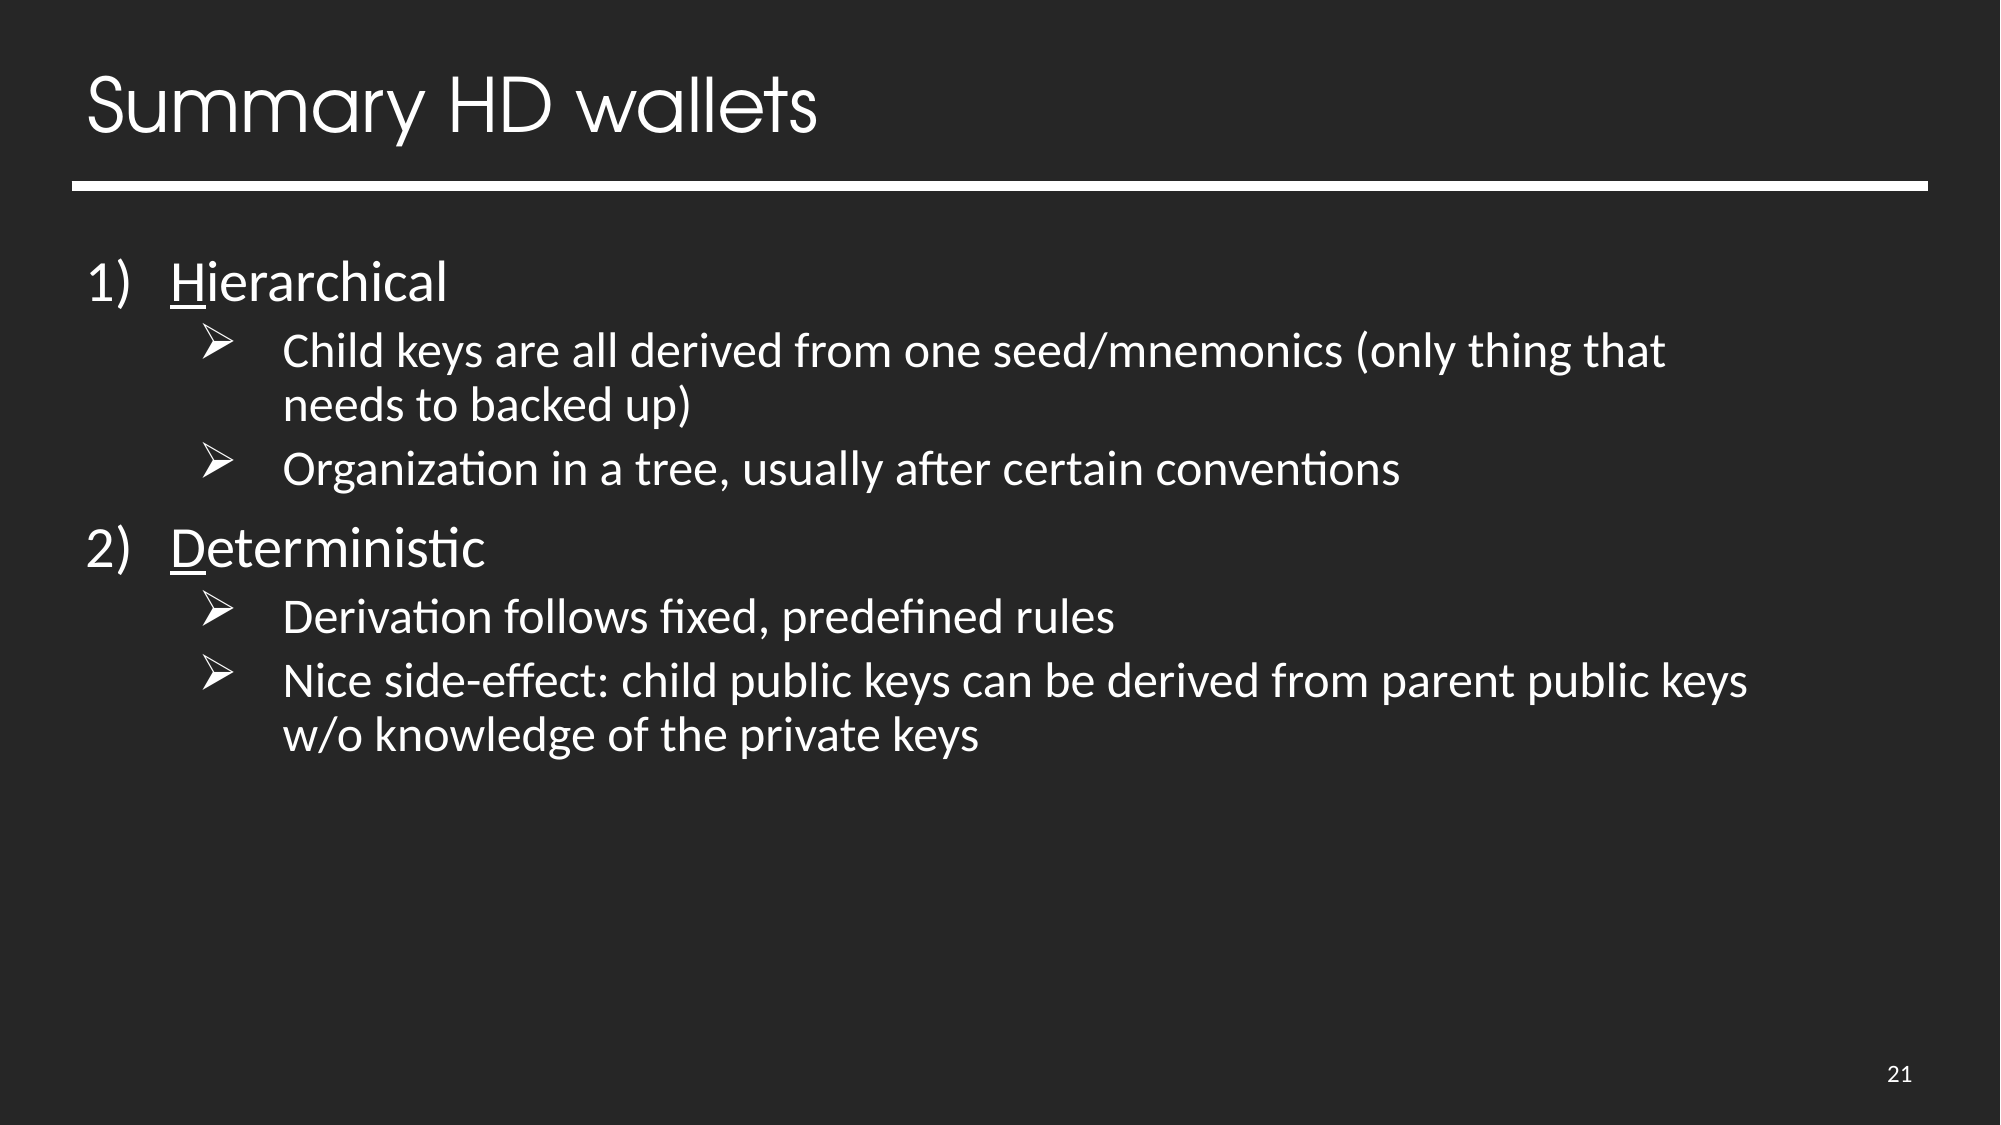

# Summary HD wallets
Hierarchical
Child keys are all derived from one seed/mnemonics (only thing that needs to backed up)
Organization in a tree, usually after certain conventions
Deterministic
Derivation follows fixed, predefined rules
Nice side-effect: child public keys can be derived from parent public keys w/o knowledge of the private keys

21